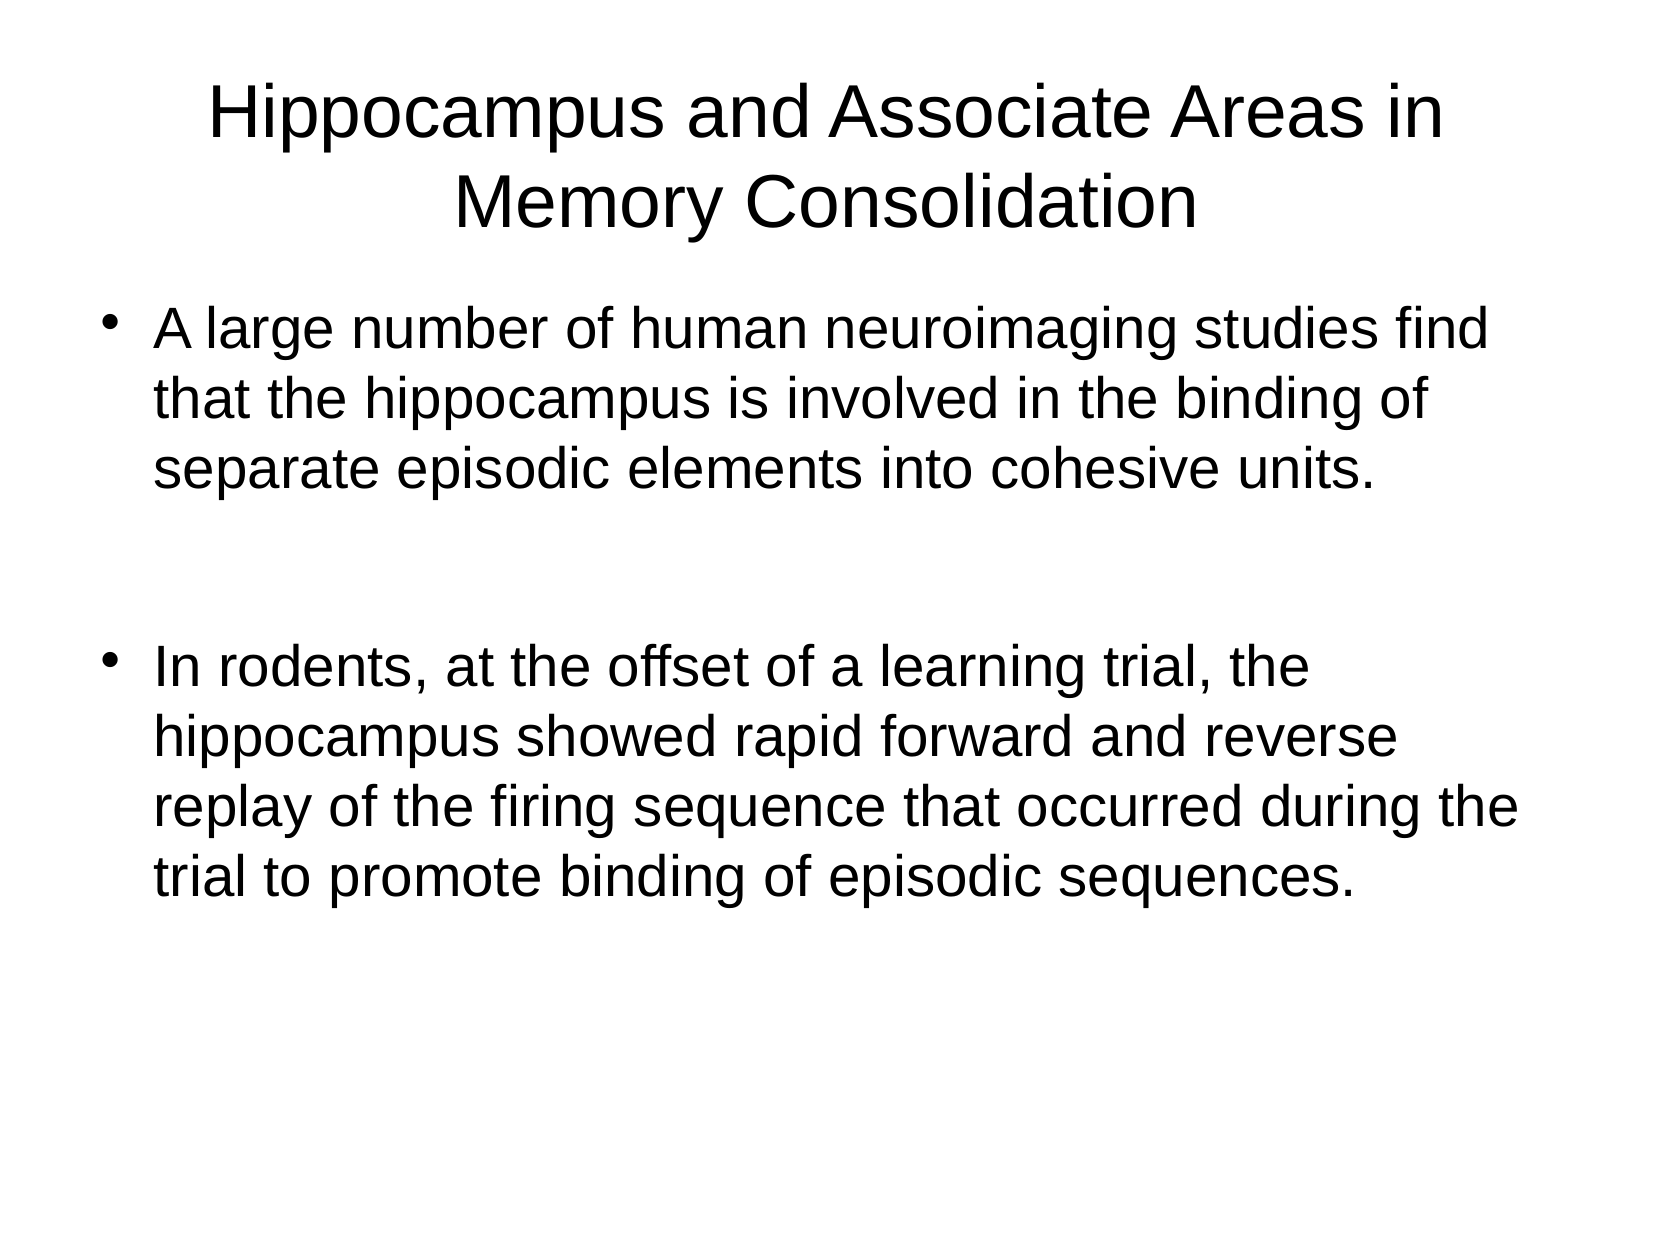

Hippocampus and Associate Areas in Memory Consolidation
A large number of human neuroimaging studies find that the hippocampus is involved in the binding of separate episodic elements into cohesive units.

In rodents, at the offset of a learning trial, the hippocampus showed rapid forward and reverse replay of the firing sequence that occurred during the trial to promote binding of episodic sequences.